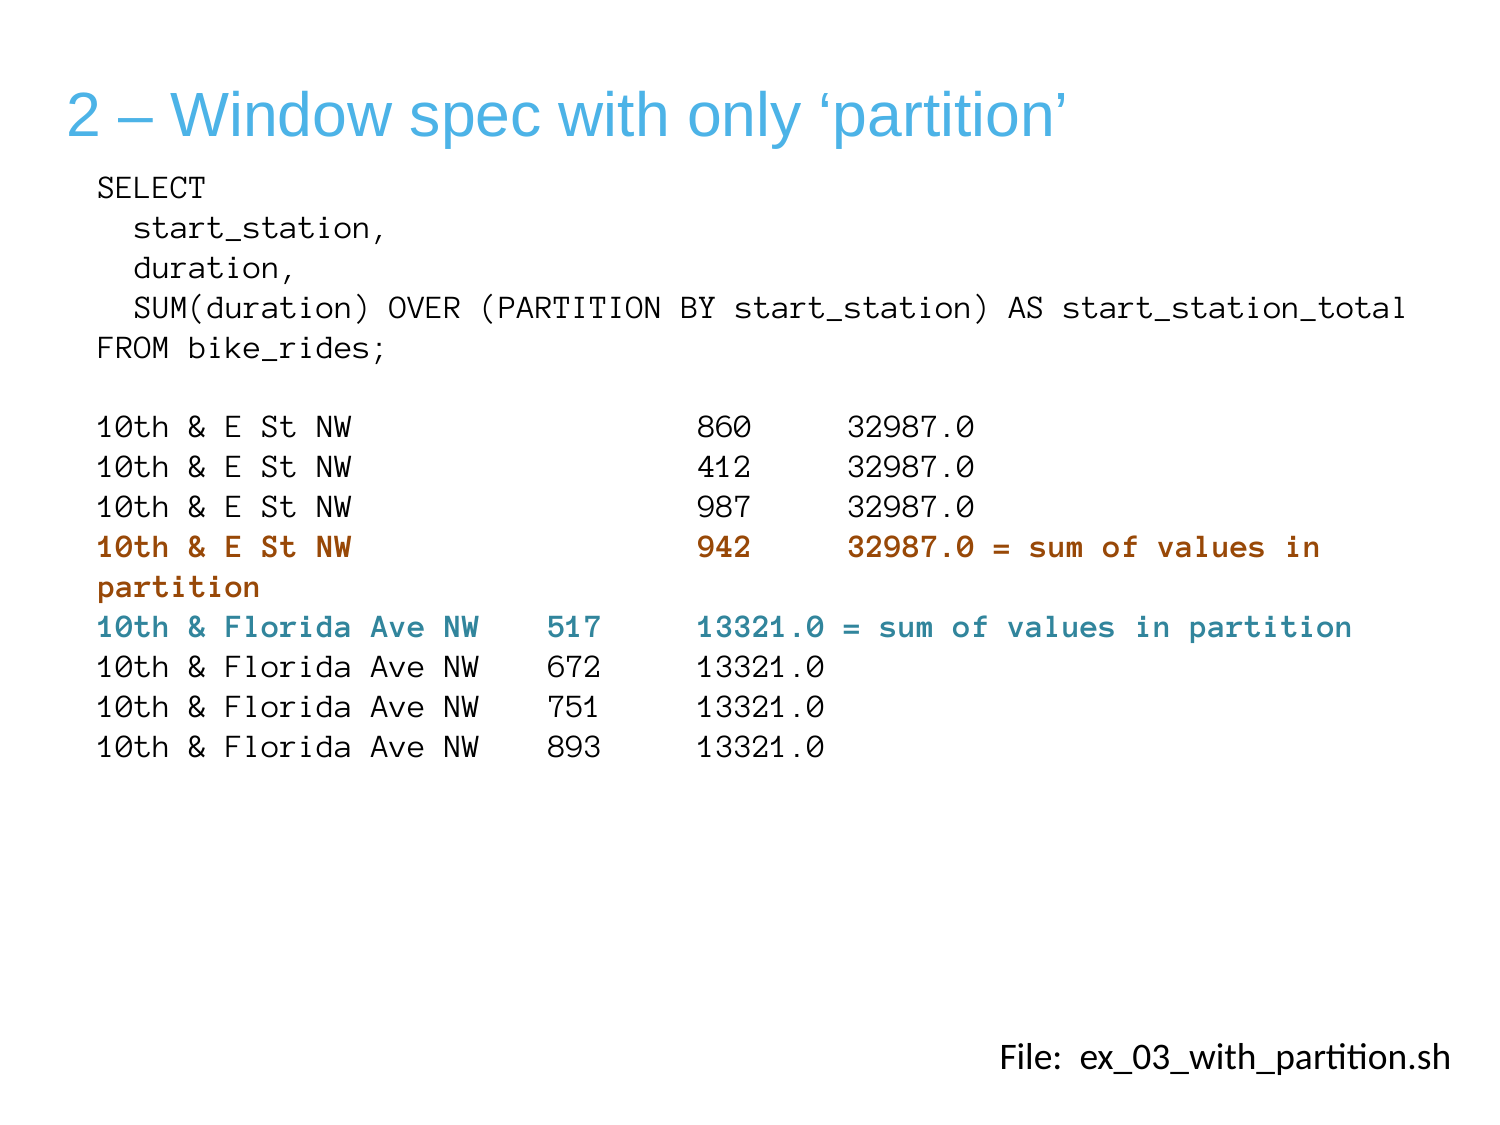

2 – Window spec with only ‘partition’
SELECT
  start_station,
  duration,
  SUM(duration) OVER (PARTITION BY start_station) AS start_station_total
FROM bike_rides;
﻿
﻿10th & E St NW			860	32987.0
10th & E St NW			412	32987.0
10th & E St NW			987	32987.0
10th & E St NW			942	32987.0 = sum of values in partition
10th & Florida Ave NW	517	13321.0 = sum of values in partition
10th & Florida Ave NW	672	13321.0
10th & Florida Ave NW	751	13321.0
10th & Florida Ave NW	893	13321.0

File:  ex_03_with_partition.sh